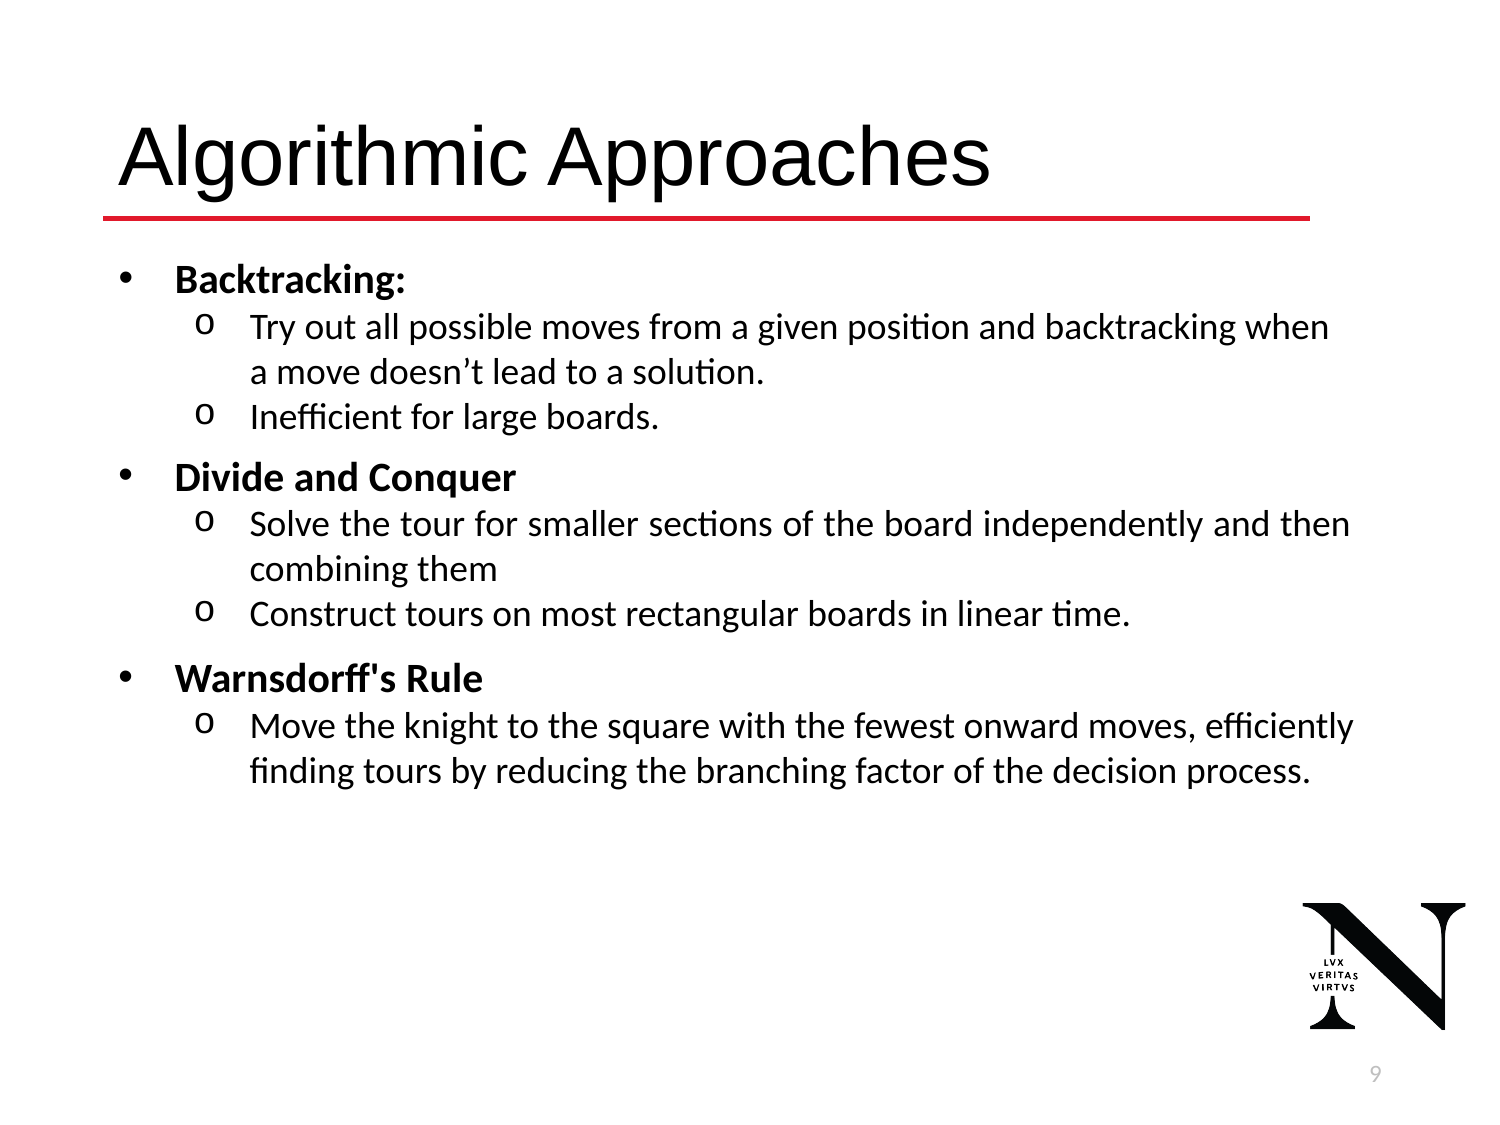

# Algorithmic Approaches
Backtracking:
Try out all possible moves from a given position and backtracking when a move doesn’t lead to a solution.
Inefficient for large boards.
Divide and Conquer​
Solve the tour for smaller sections of the board independently and then combining them
Construct tours on most rectangular boards in linear time.
Warnsdorff's Rule
Move the knight to the square with the fewest onward moves, efficiently finding tours by reducing the branching factor of the decision process.
9